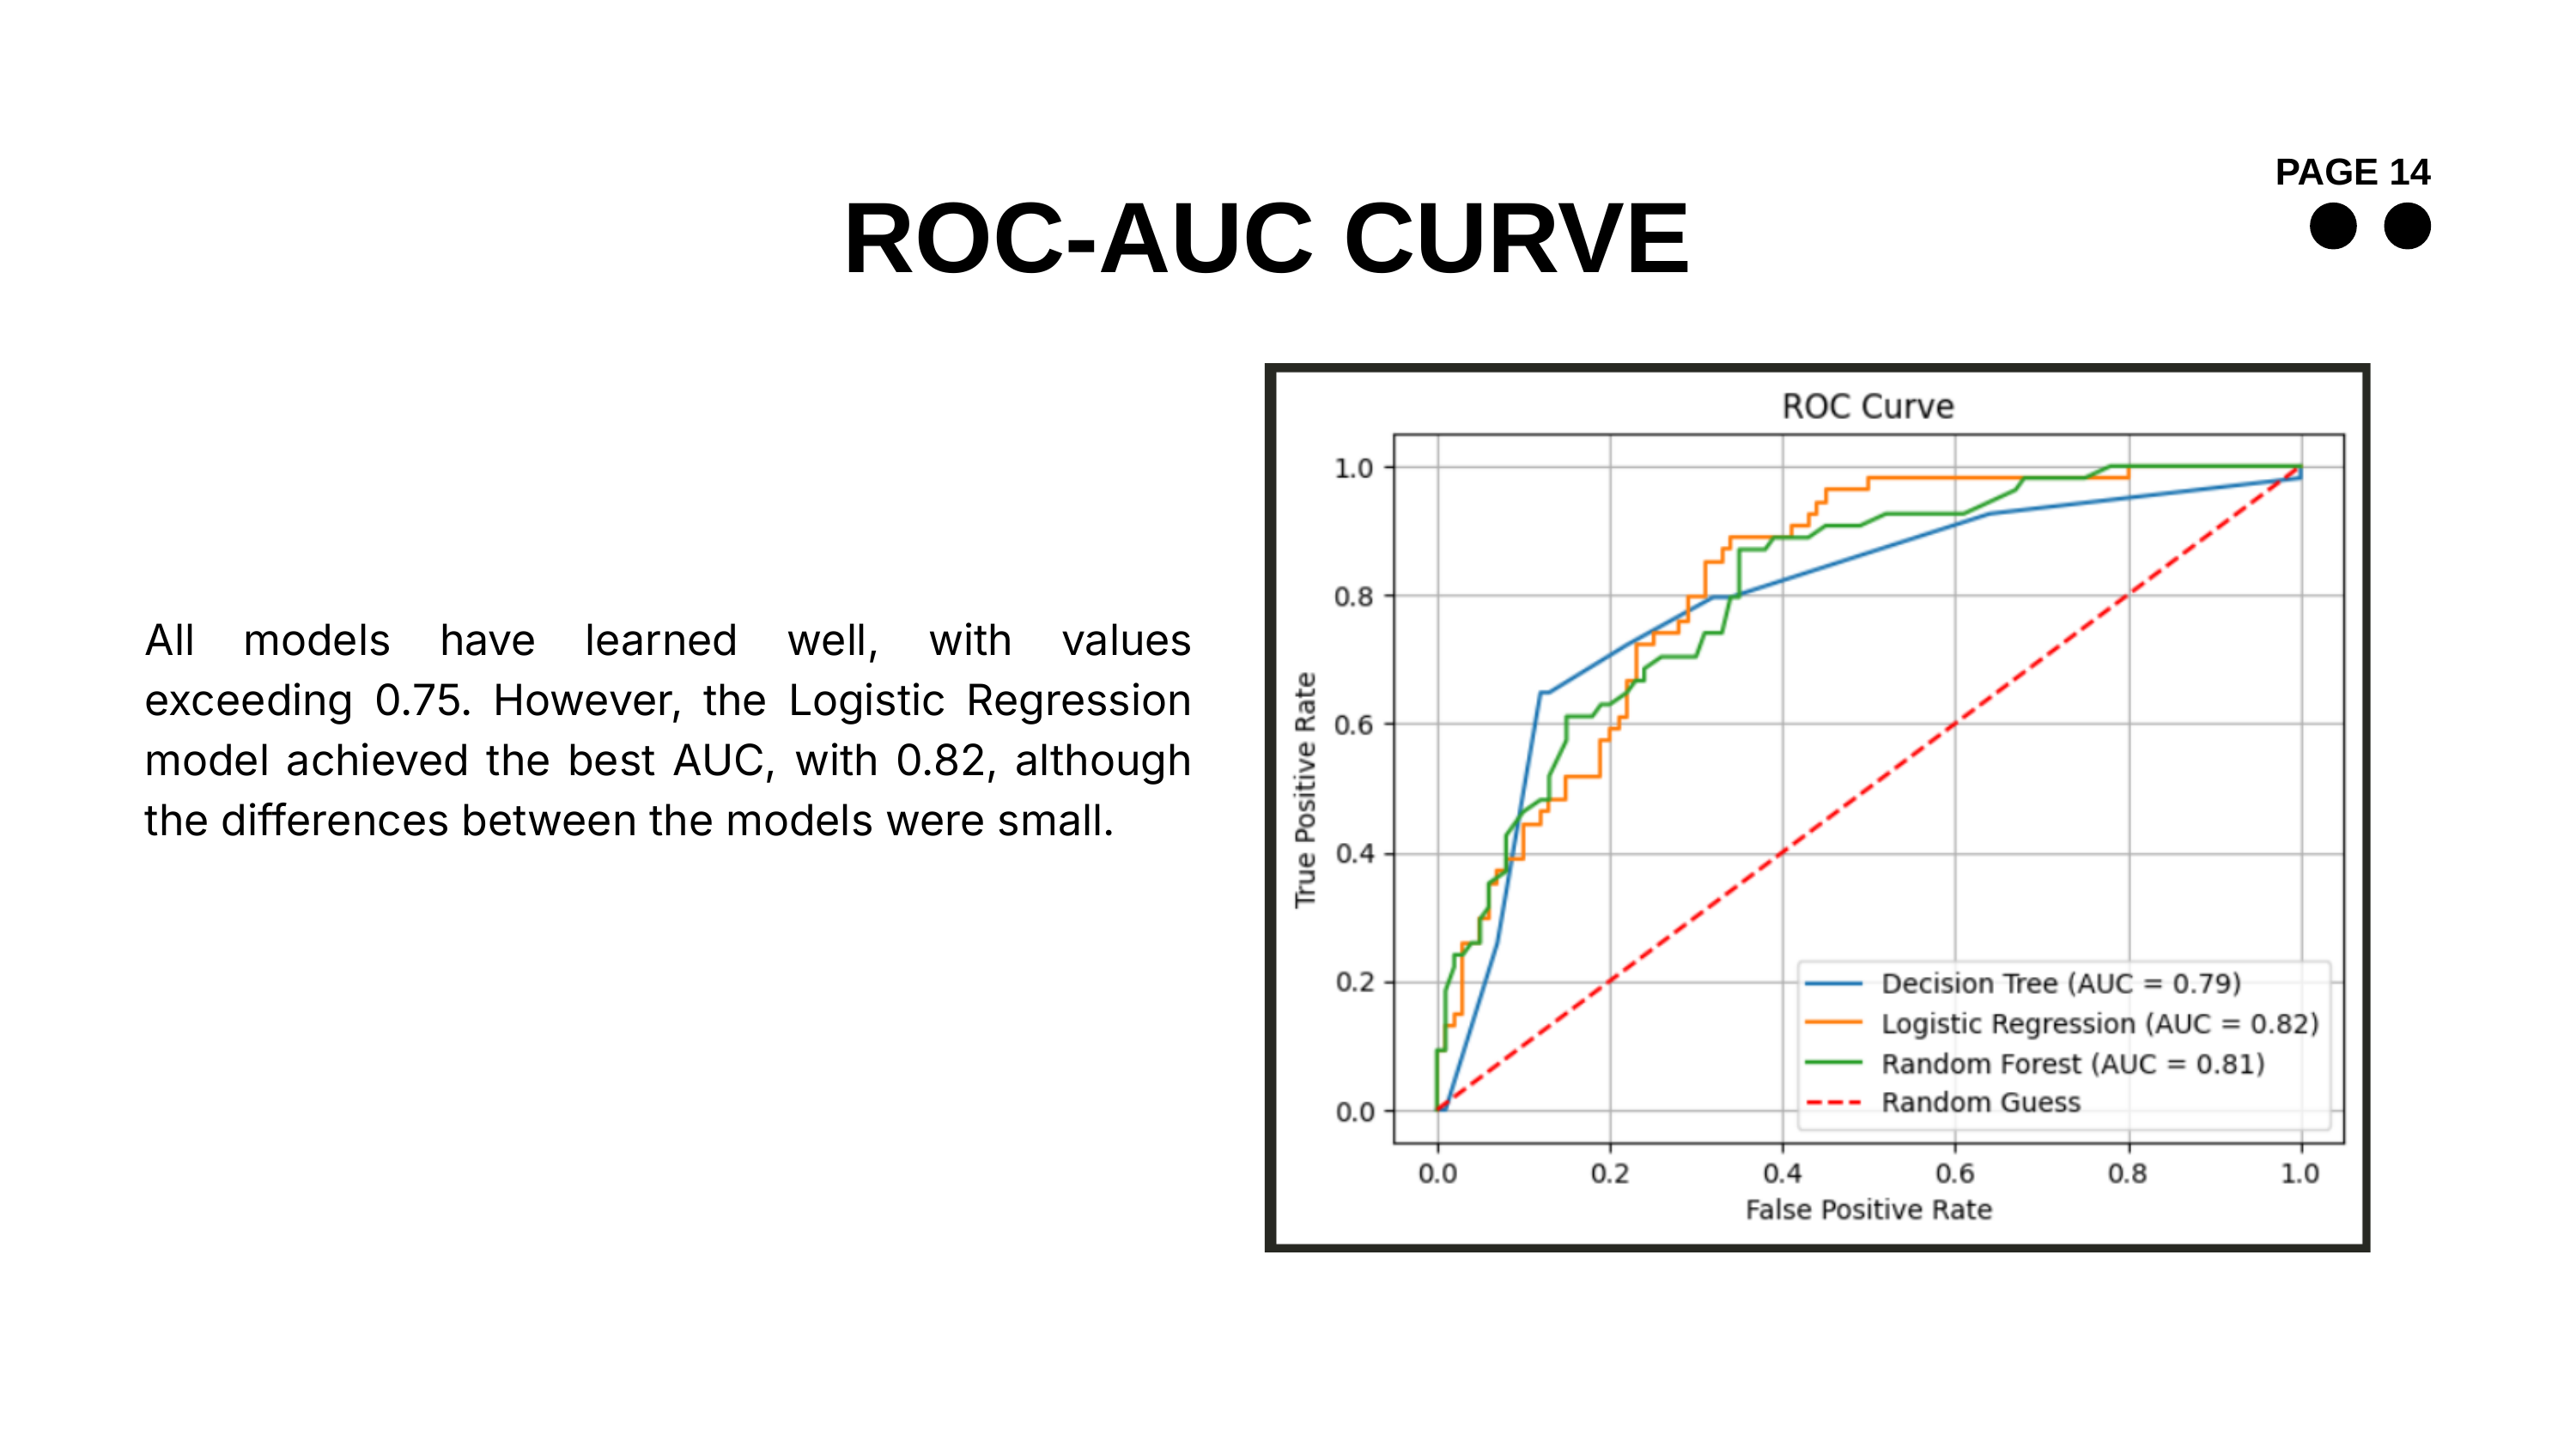

PAGE 14
ROC-AUC CURVE

All models have learned well, with values exceeding 0.75. However, the Logistic Regression model achieved the best AUC, with 0.82, although the differences between the models were small.